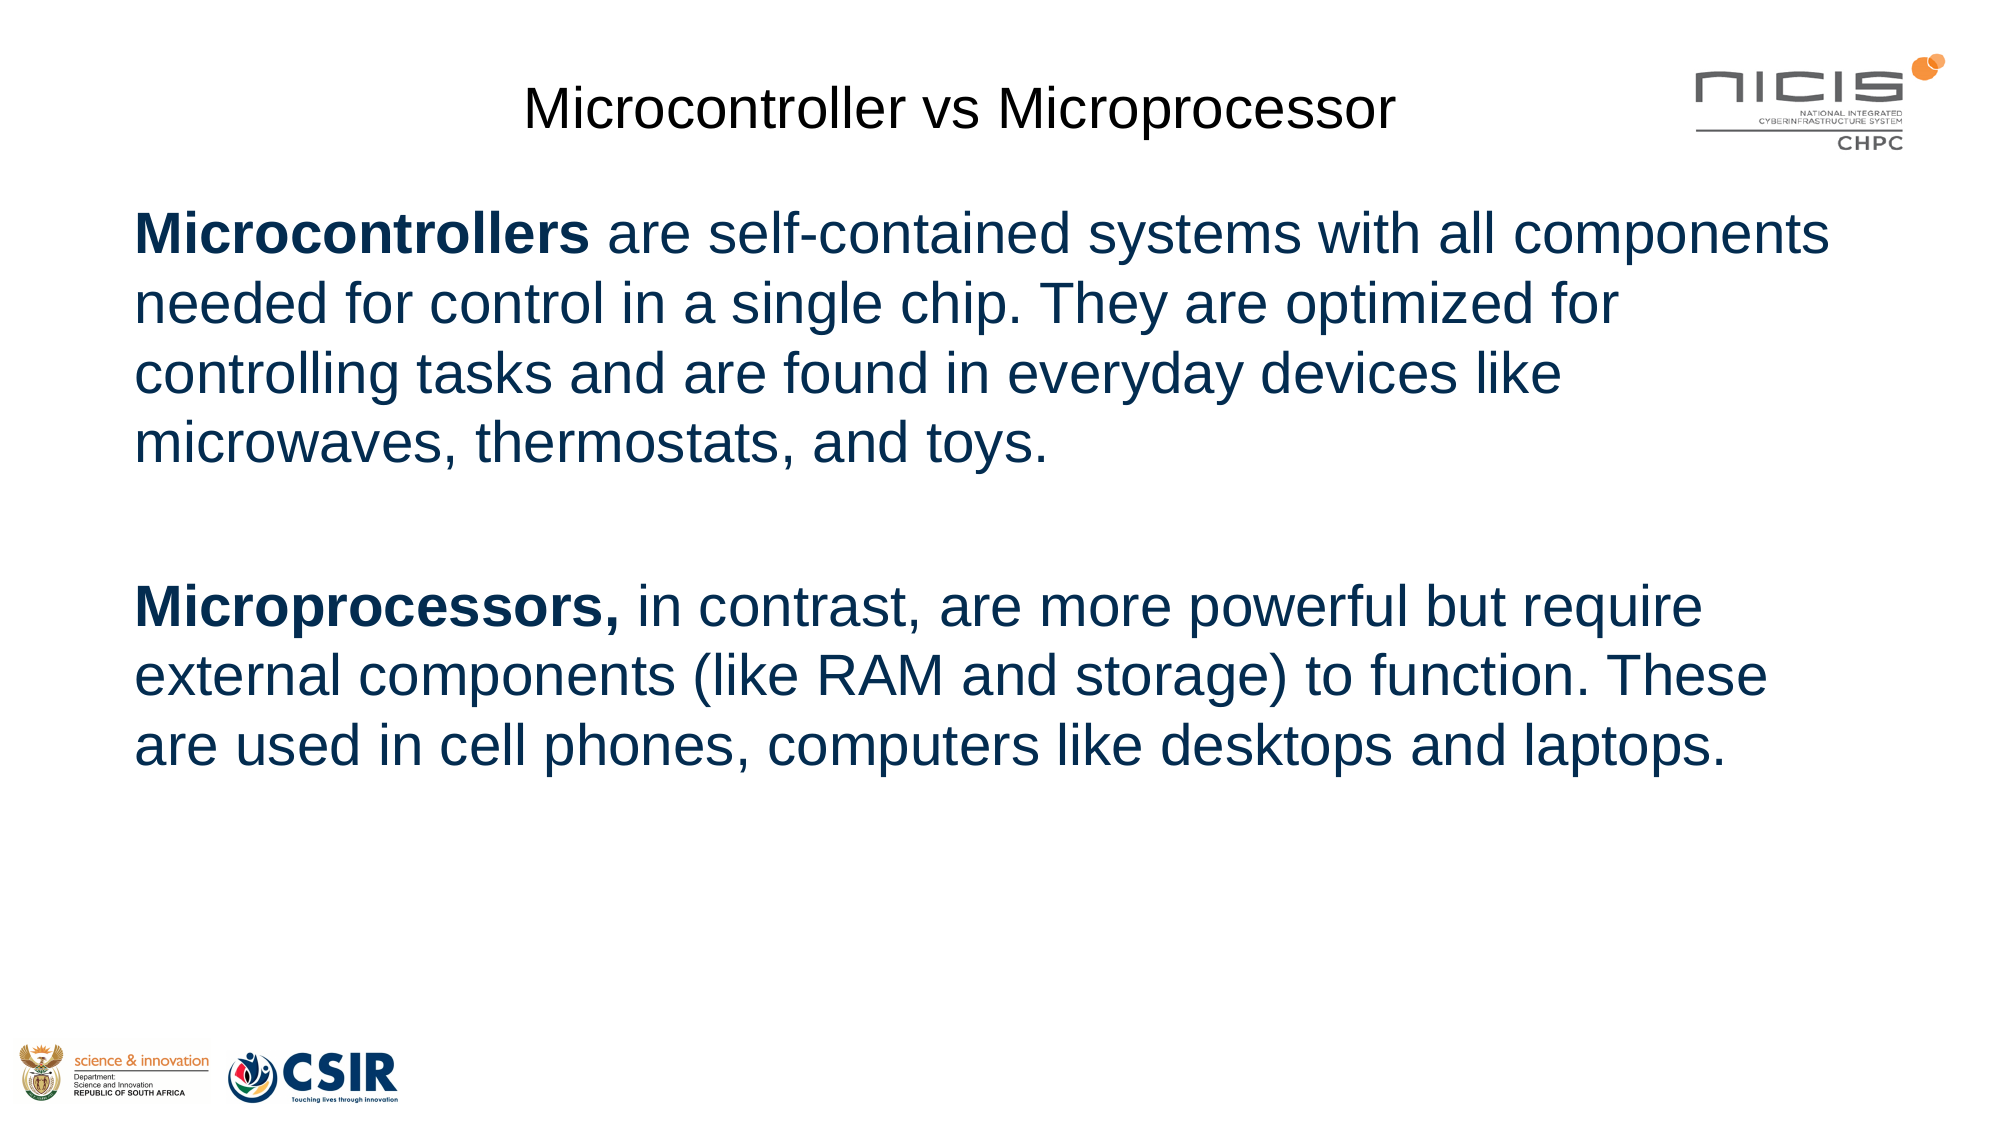

Microcontroller vs Microprocessor
Microcontrollers are self-contained systems with all components needed for control in a single chip. They are optimized for controlling tasks and are found in everyday devices like microwaves, thermostats, and toys.

Microprocessors, in contrast, are more powerful but require external components (like RAM and storage) to function. These are used in cell phones, computers like desktops and laptops.